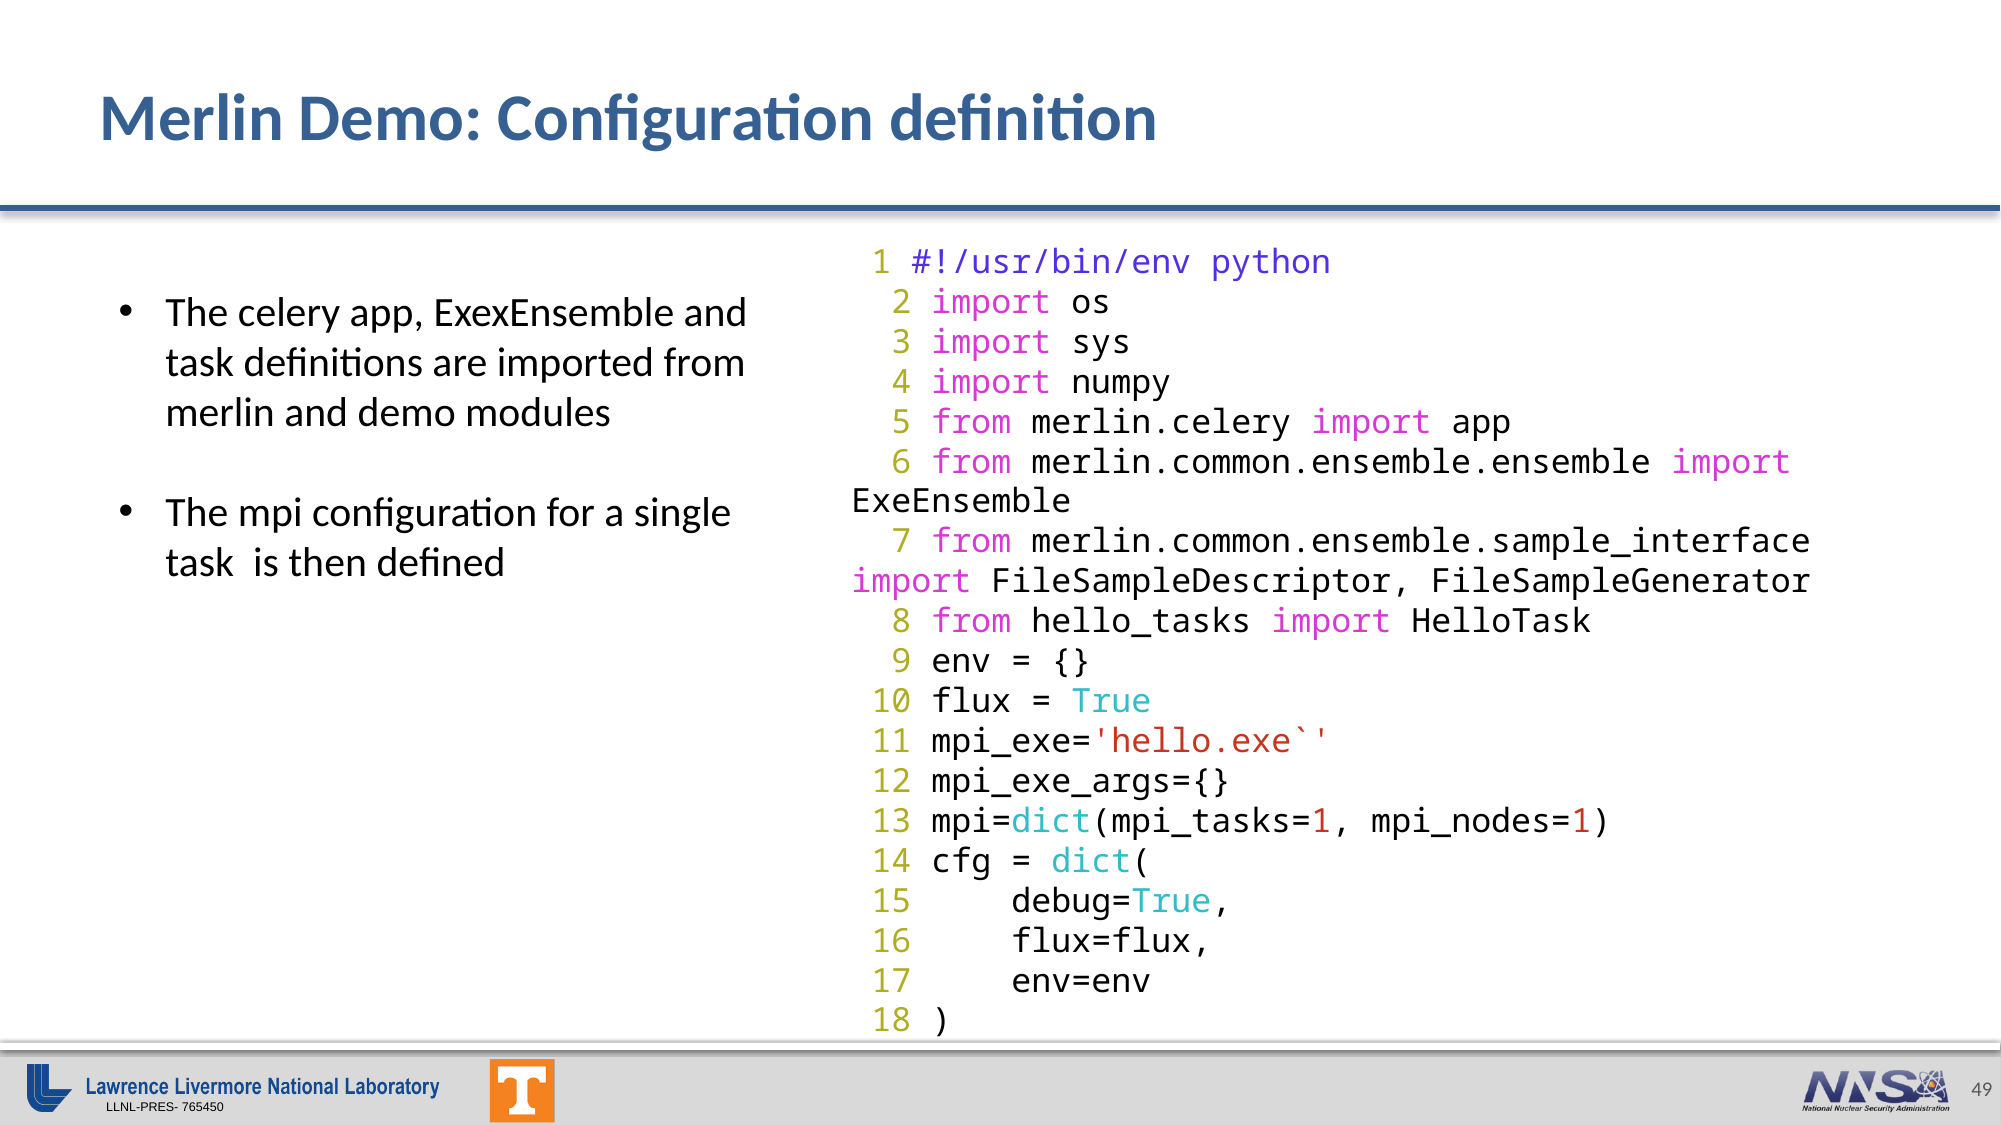

# Merlin Demo: Configuration definition

The celery app, ExexEnsemble and task definitions are imported from merlin and demo modules

The mpi configuration for a single task  is then defined

 1 #!/usr/bin/env python
  2 import os
  3 import sys
  4 import numpy
  5 from merlin.celery import app
  6 from merlin.common.ensemble.ensemble import ExeEnsemble
  7 from merlin.common.ensemble.sample_interface import FileSampleDescriptor, FileSampleGenerator
  8 from hello_tasks import HelloTask
  9 env = {}
 10 flux = True
 11 mpi_exe='hello.exe`'
 12 mpi_exe_args={}
 13 mpi=dict(mpi_tasks=1, mpi_nodes=1)
 14 cfg = dict(
 15     debug=True,
 16     flux=flux,
 17     env=env
 18 )